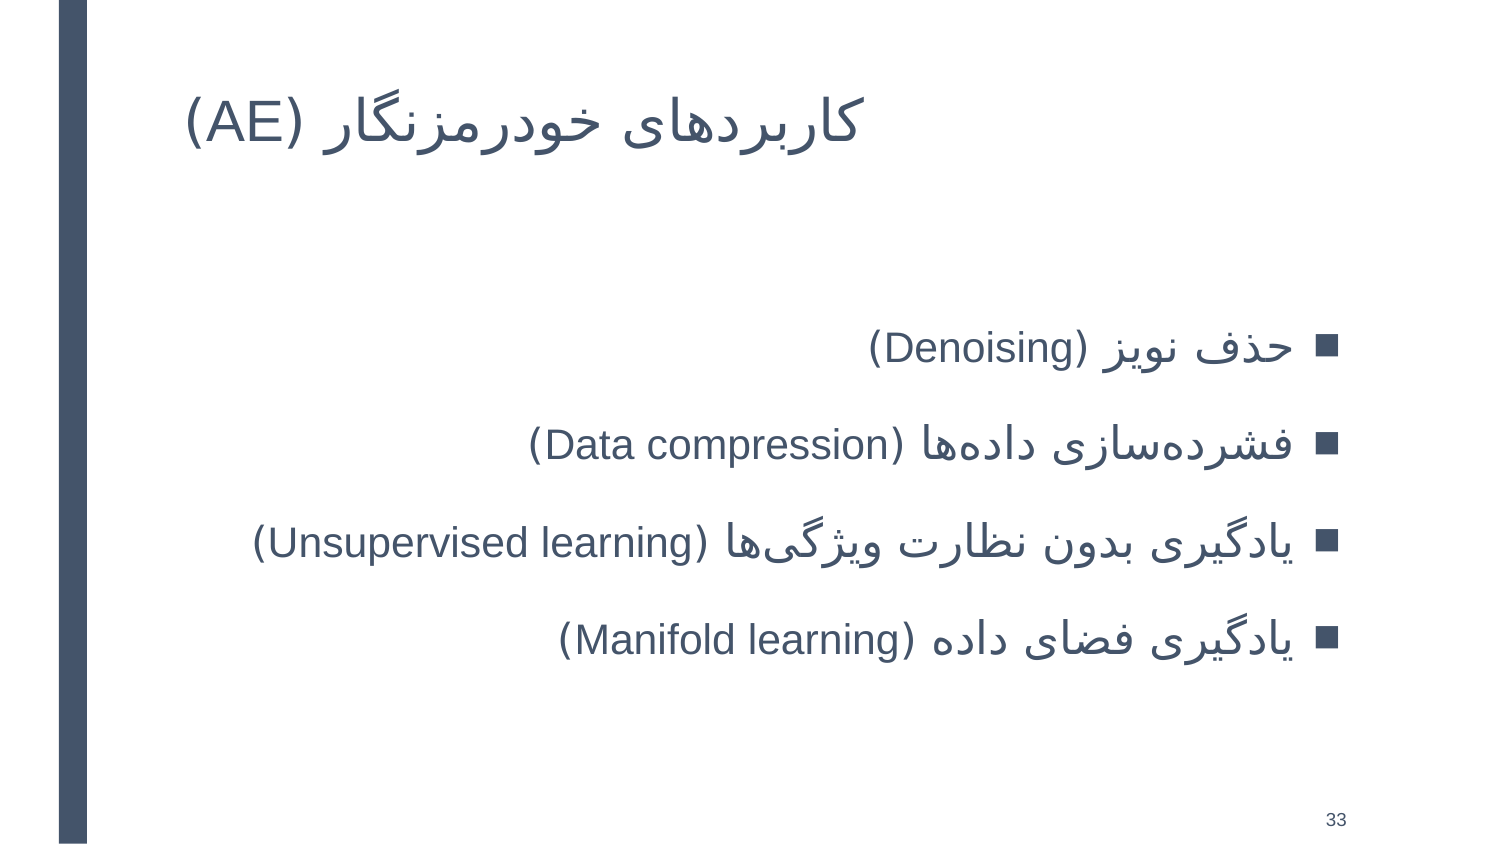

# کاربردهای خودرمزنگار (AE)
حذف نویز (Denoising)
فشرده‌سازی داده‌ها (Data compression)
یادگیری بدون نظارت ویژگی‌ها (Unsupervised learning)
یادگیری فضای داده (Manifold learning)

33